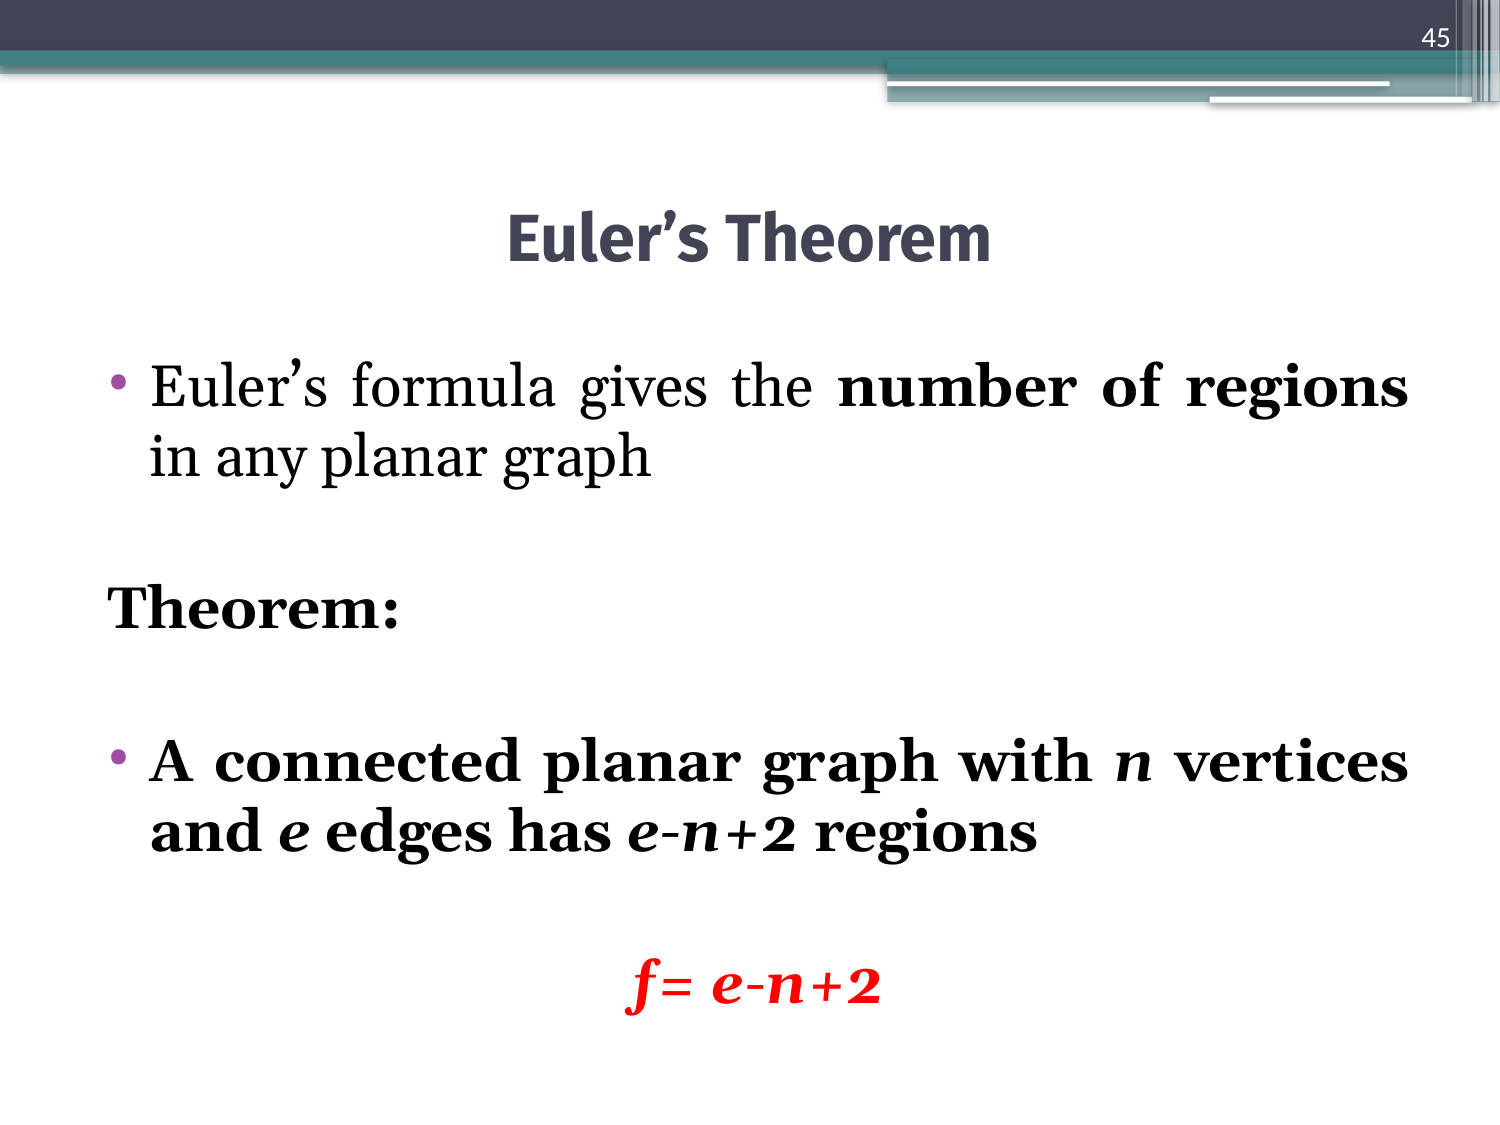

45
# Euler’s Theorem
Euler’s formula gives the number of regions in any planar graph

Theorem:

A connected planar graph with n vertices and e edges has e-n+2 regions

f= e-n+2